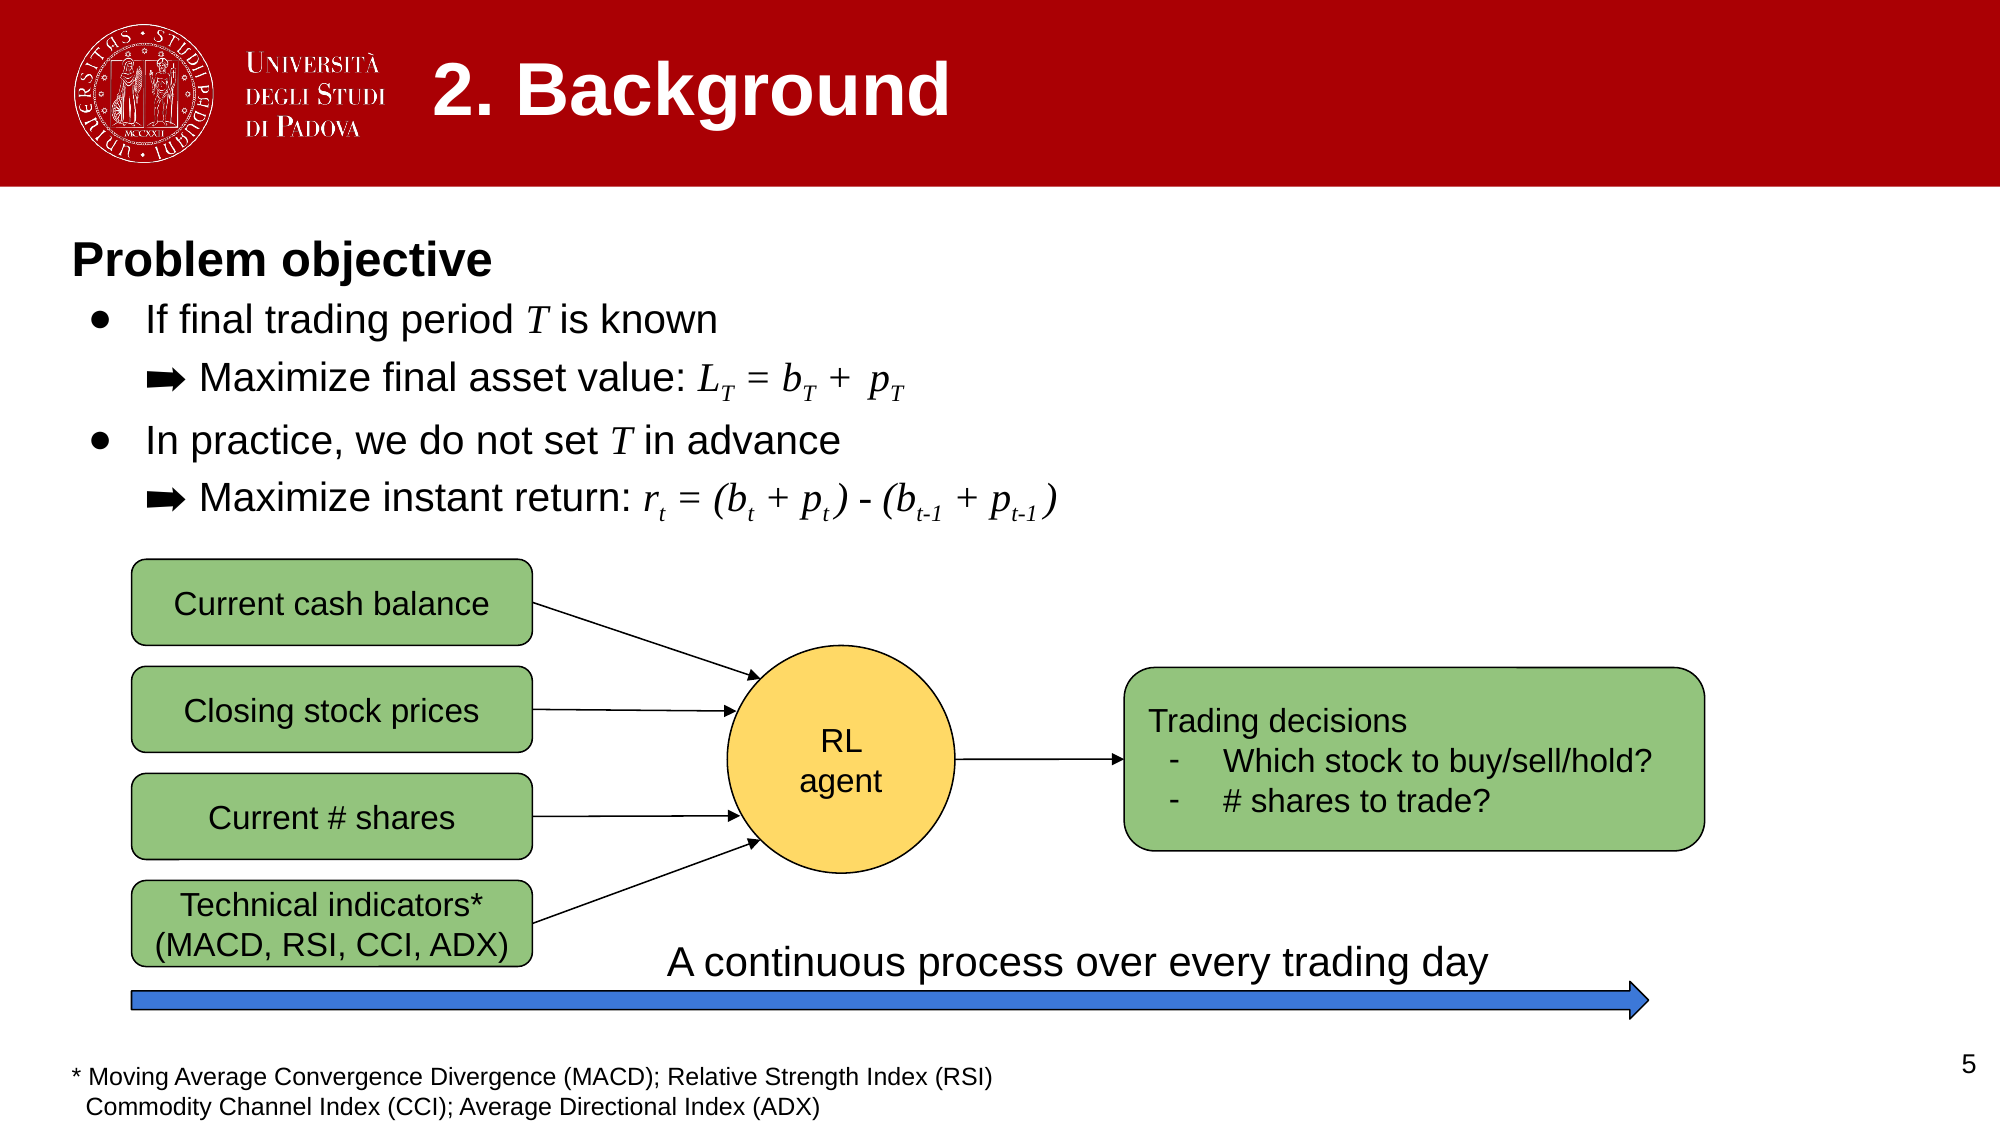

# 2. Background
Problem objective
If final trading period T is known
➡ Maximize final asset value: LT = bT +  pT
In practice, we do not set T in advance
➡ Maximize instant return: rt = (bt + pt ) - (bt-1 + pt-1 )
Current cash balance
RL agent
Closing stock prices
Trading decisions
Which stock to buy/sell/hold?
# shares to trade?
Current # shares
Technical indicators*
(MACD, RSI, CCI, ADX)
A continuous process over every trading day

* Moving Average Convergence Divergence (MACD); Relative Strength Index (RSI)
  Commodity Channel Index (CCI); Average Directional Index (ADX)

5